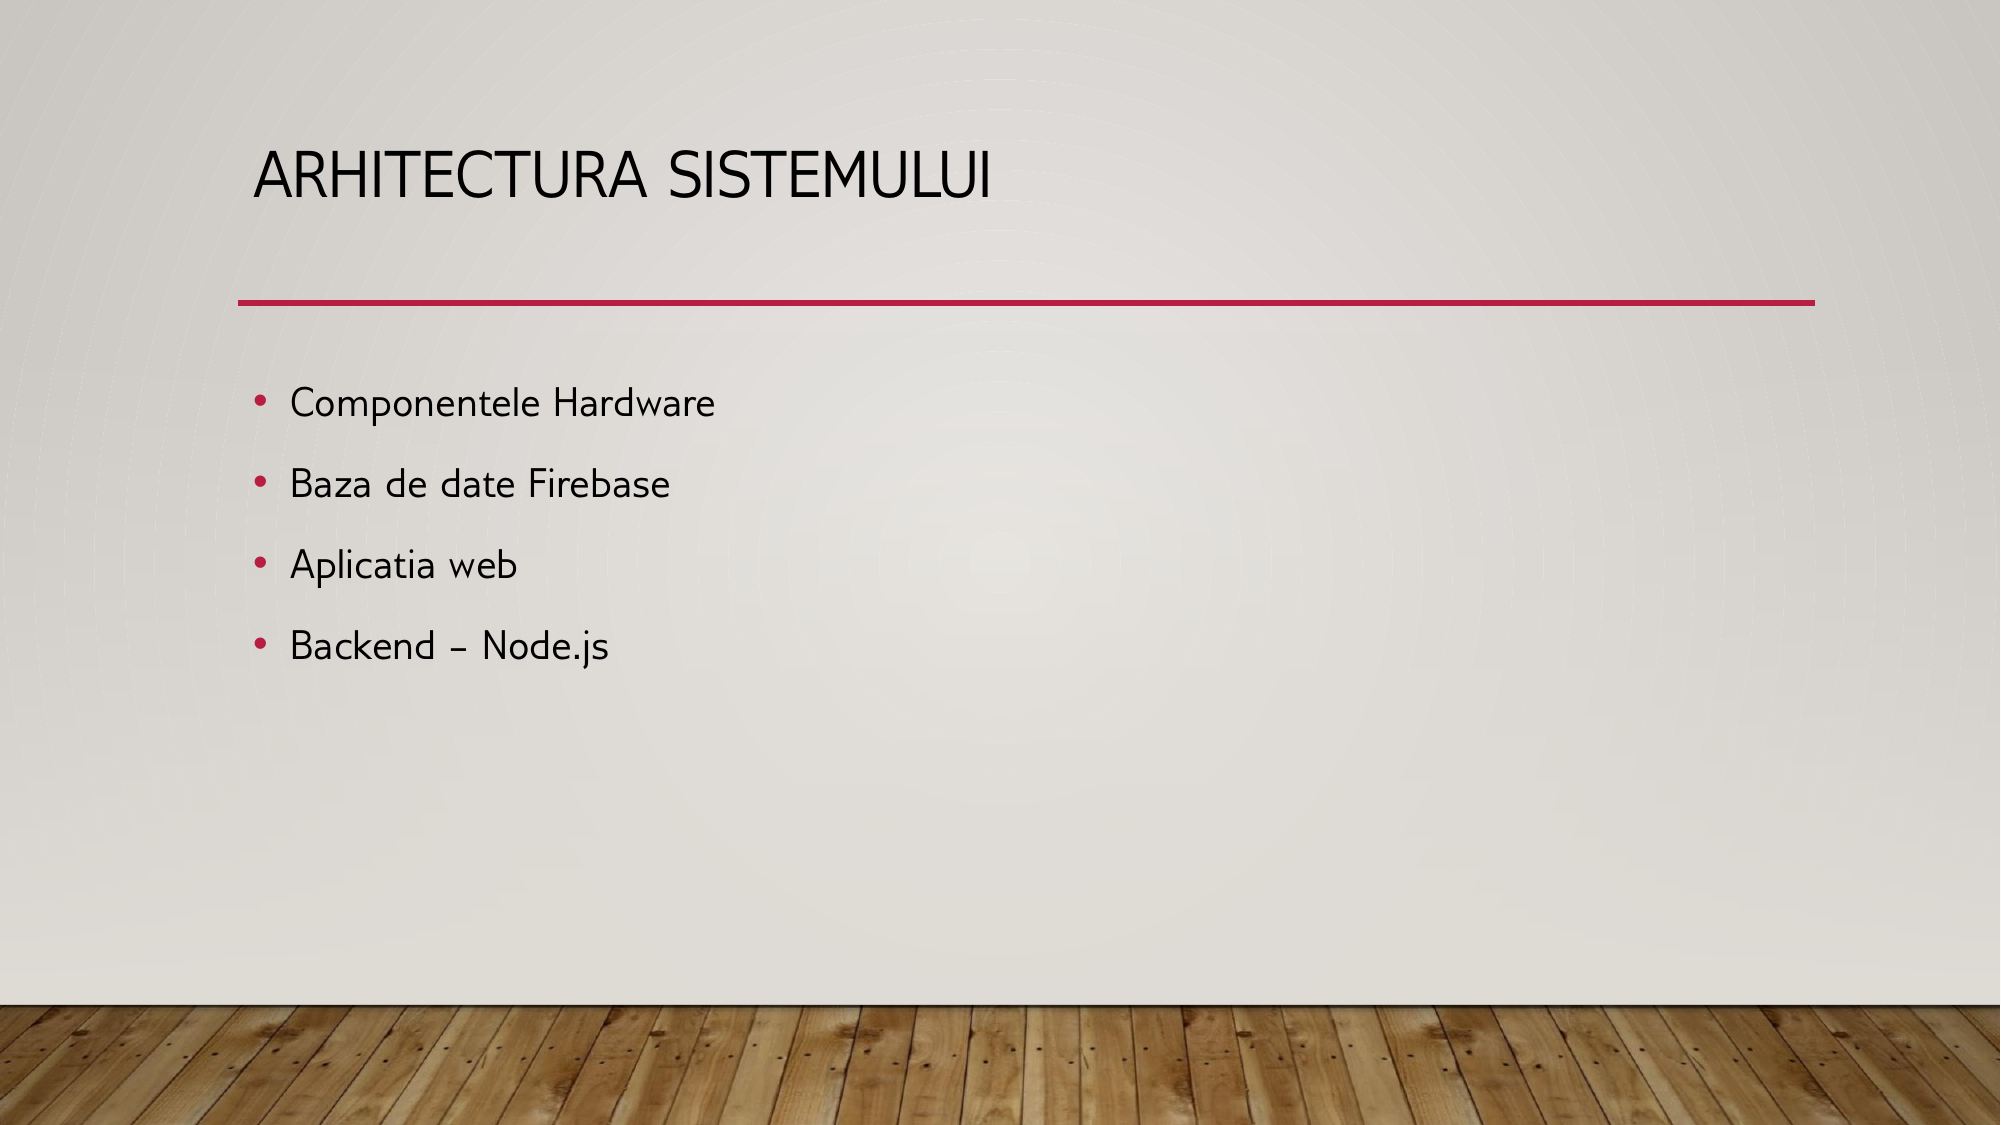

# ARHITECTURA SISTEMULUI
Componentele Hardware
Baza de date Firebase
Aplicatia web
Backend – Node.js